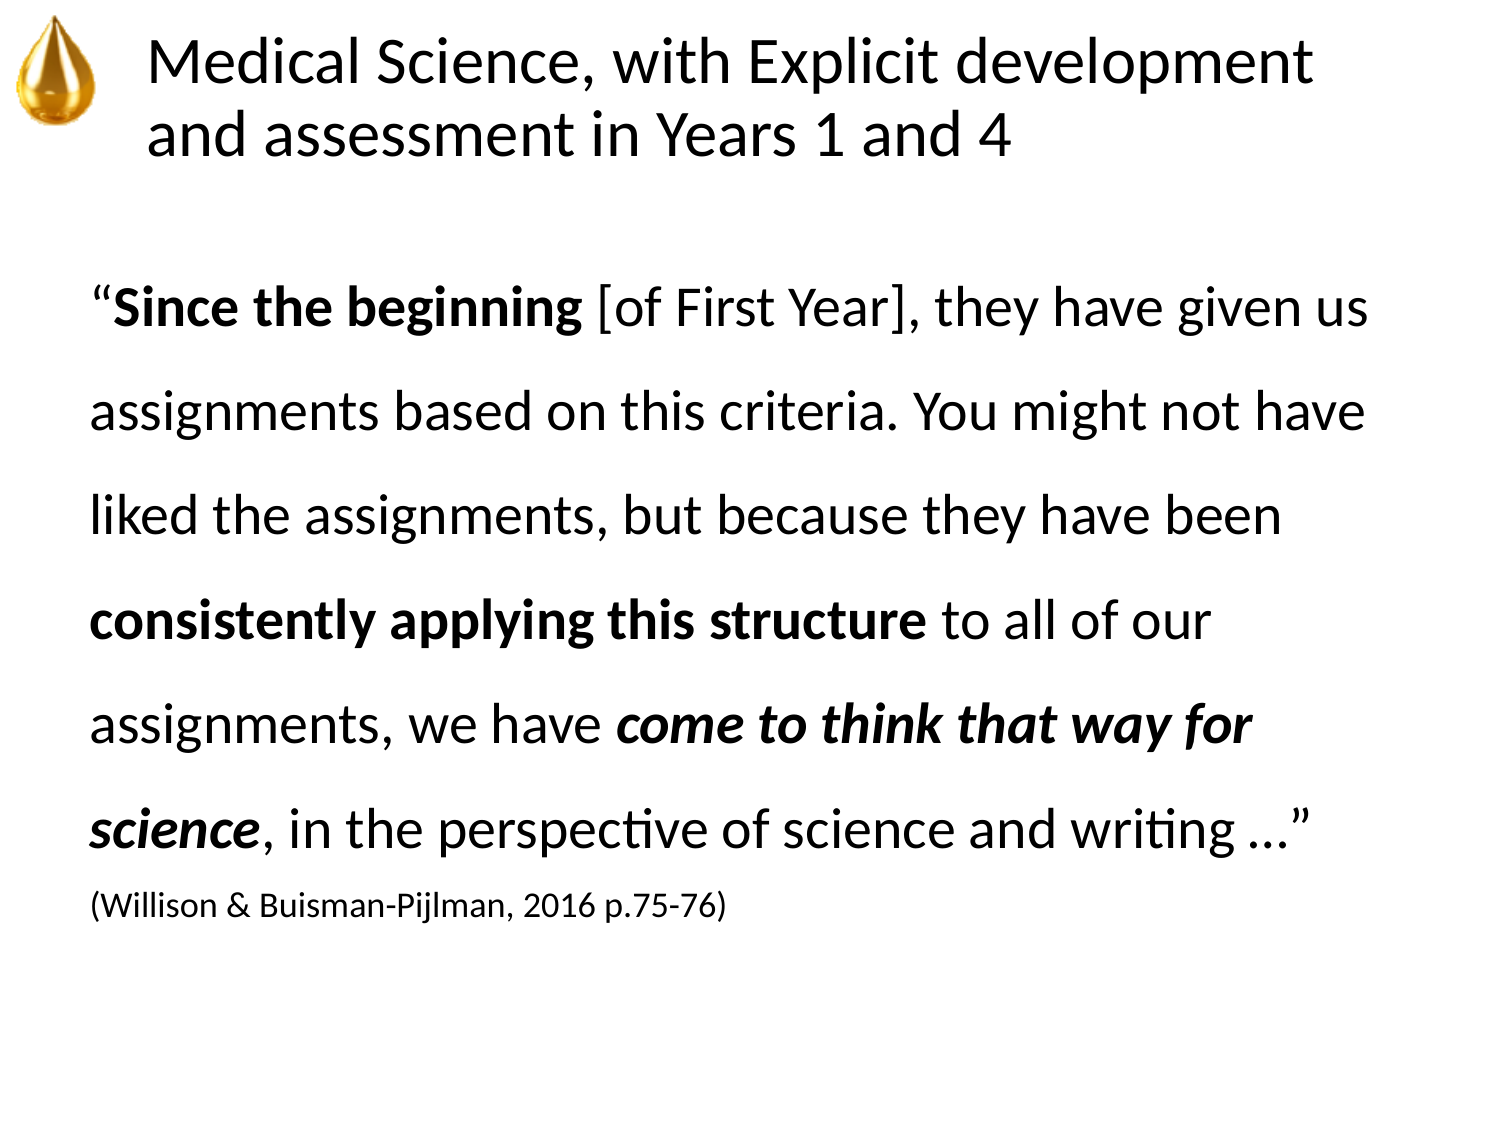

# Medical Science, with Explicit development and assessment in Years 1 and 4
“Since the beginning [of First Year], they have given us assignments based on this criteria. You might not have liked the assignments, but because they have been consistently applying this structure to all of our assignments, we have come to think that way for science, in the perspective of science and writing …” (Willison & Buisman-Pijlman, 2016 p.75-76)